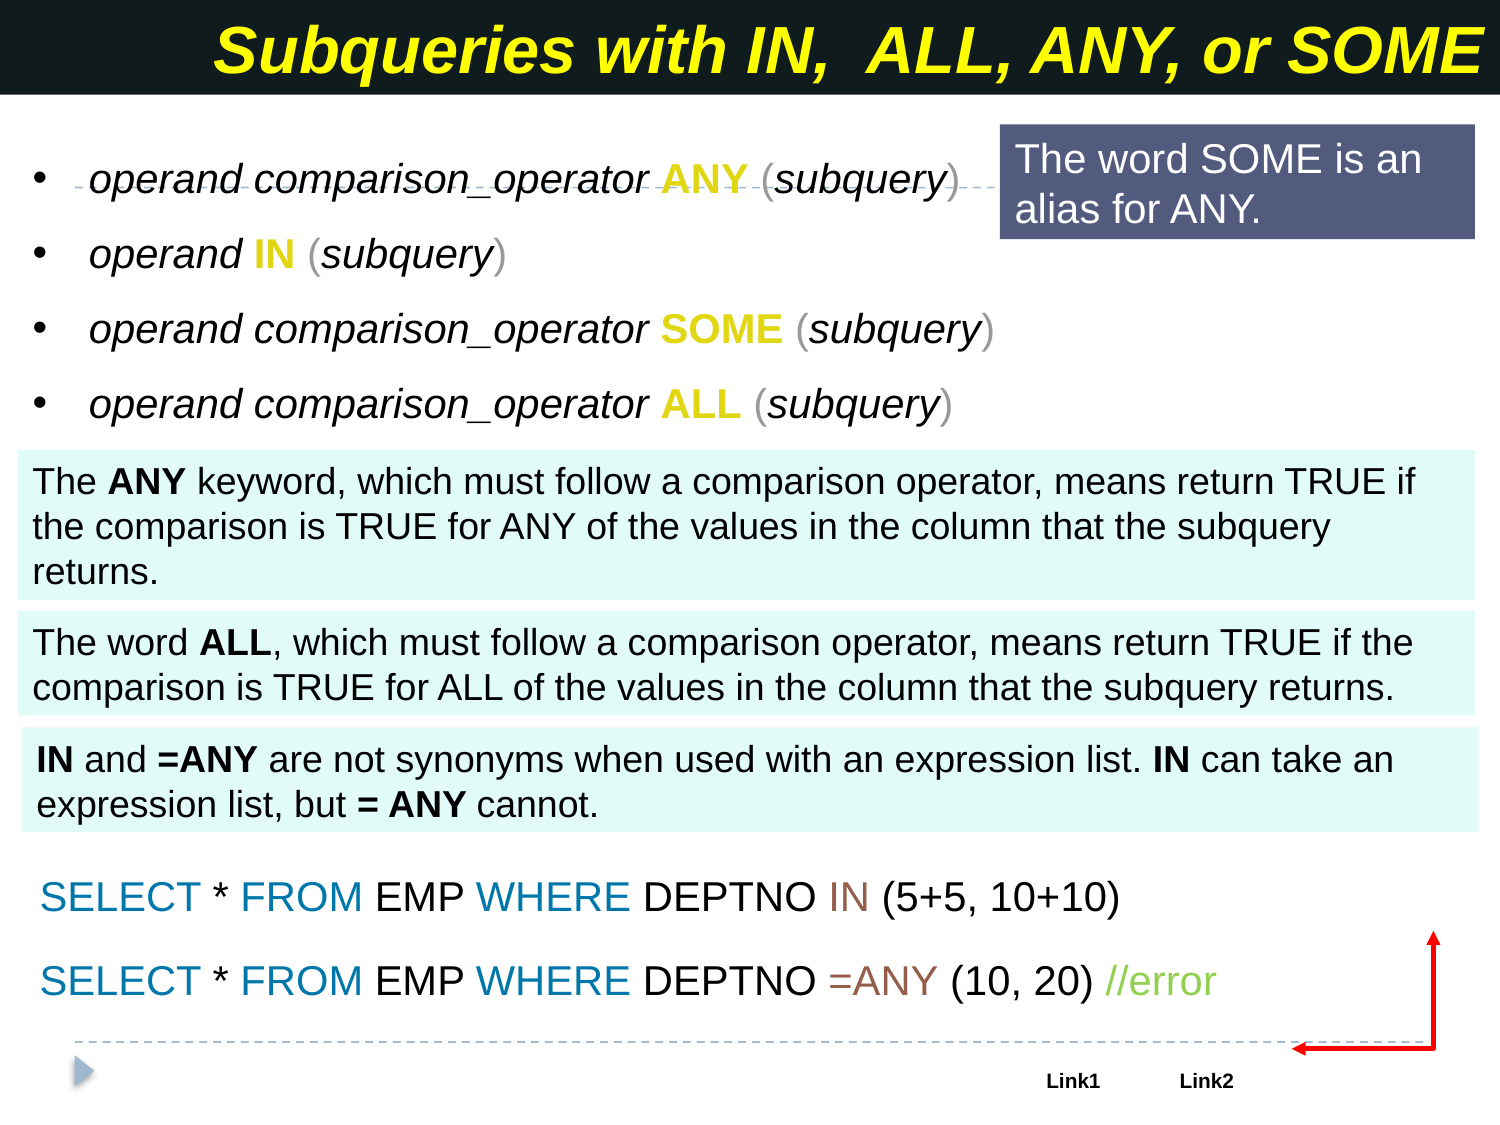

Subqueries with IN,  ALL, ANY, or SOME
operand comparison_operator ANY (subquery)
operand IN (subquery)
operand comparison_operator SOME (subquery)
operand comparison_operator ALL (subquery)
The word SOME is an alias for ANY.
The ANY keyword, which must follow a comparison operator, means return TRUE if the comparison is TRUE for ANY of the values in the column that the subquery returns.
The word ALL, which must follow a comparison operator, means return TRUE if the comparison is TRUE for ALL of the values in the column that the subquery returns.
IN and =ANY are not synonyms when used with an expression list. IN can take an expression list, but = ANY cannot.
SELECT * FROM EMP WHERE DEPTNO IN (5+5, 10+10)

SELECT * FROM EMP WHERE DEPTNO =ANY (10, 20) //error